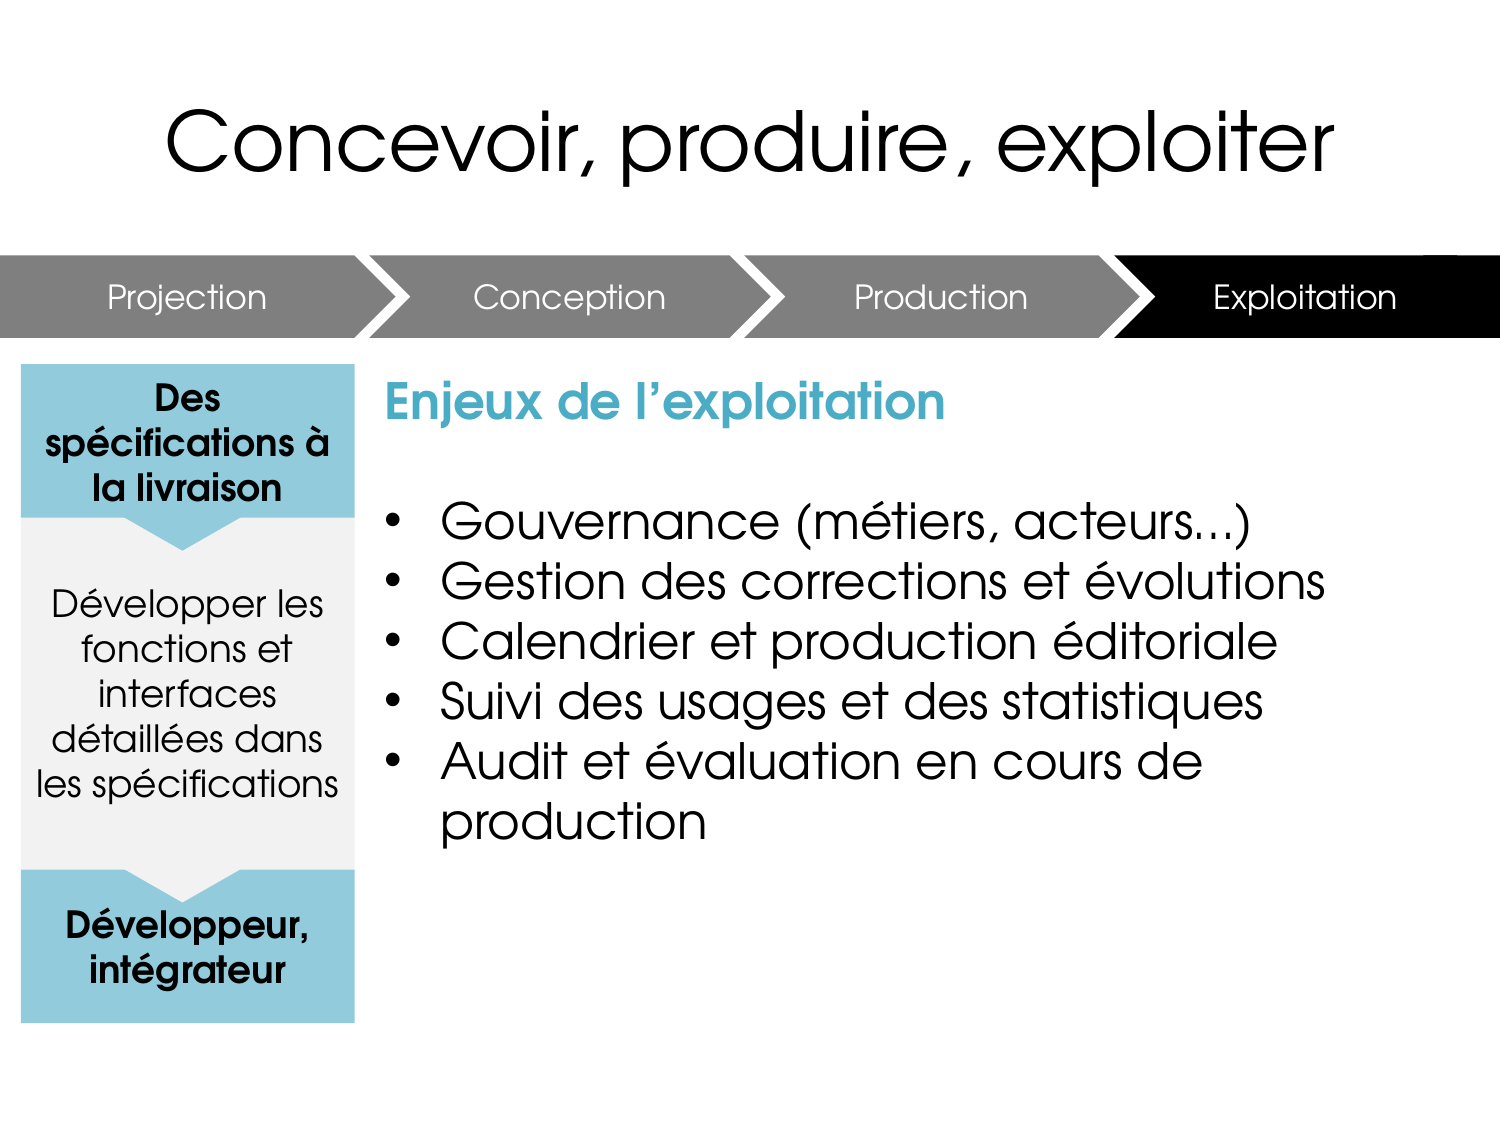

# Concevoir, produire, exploiter
Projection
Conception
Production
Exploitation

Enjeux de l’exploitation

Gouvernance (métiers, acteurs…)
Gestion des corrections et évolutions
Calendrier et production éditoriale
Suivi des usages et des statistiques
Audit et évaluation en cours de production

Des spécifications à la livraison

Développer les fonctions et interfaces détaillées dans les spécifications

Développeur, intégrateur